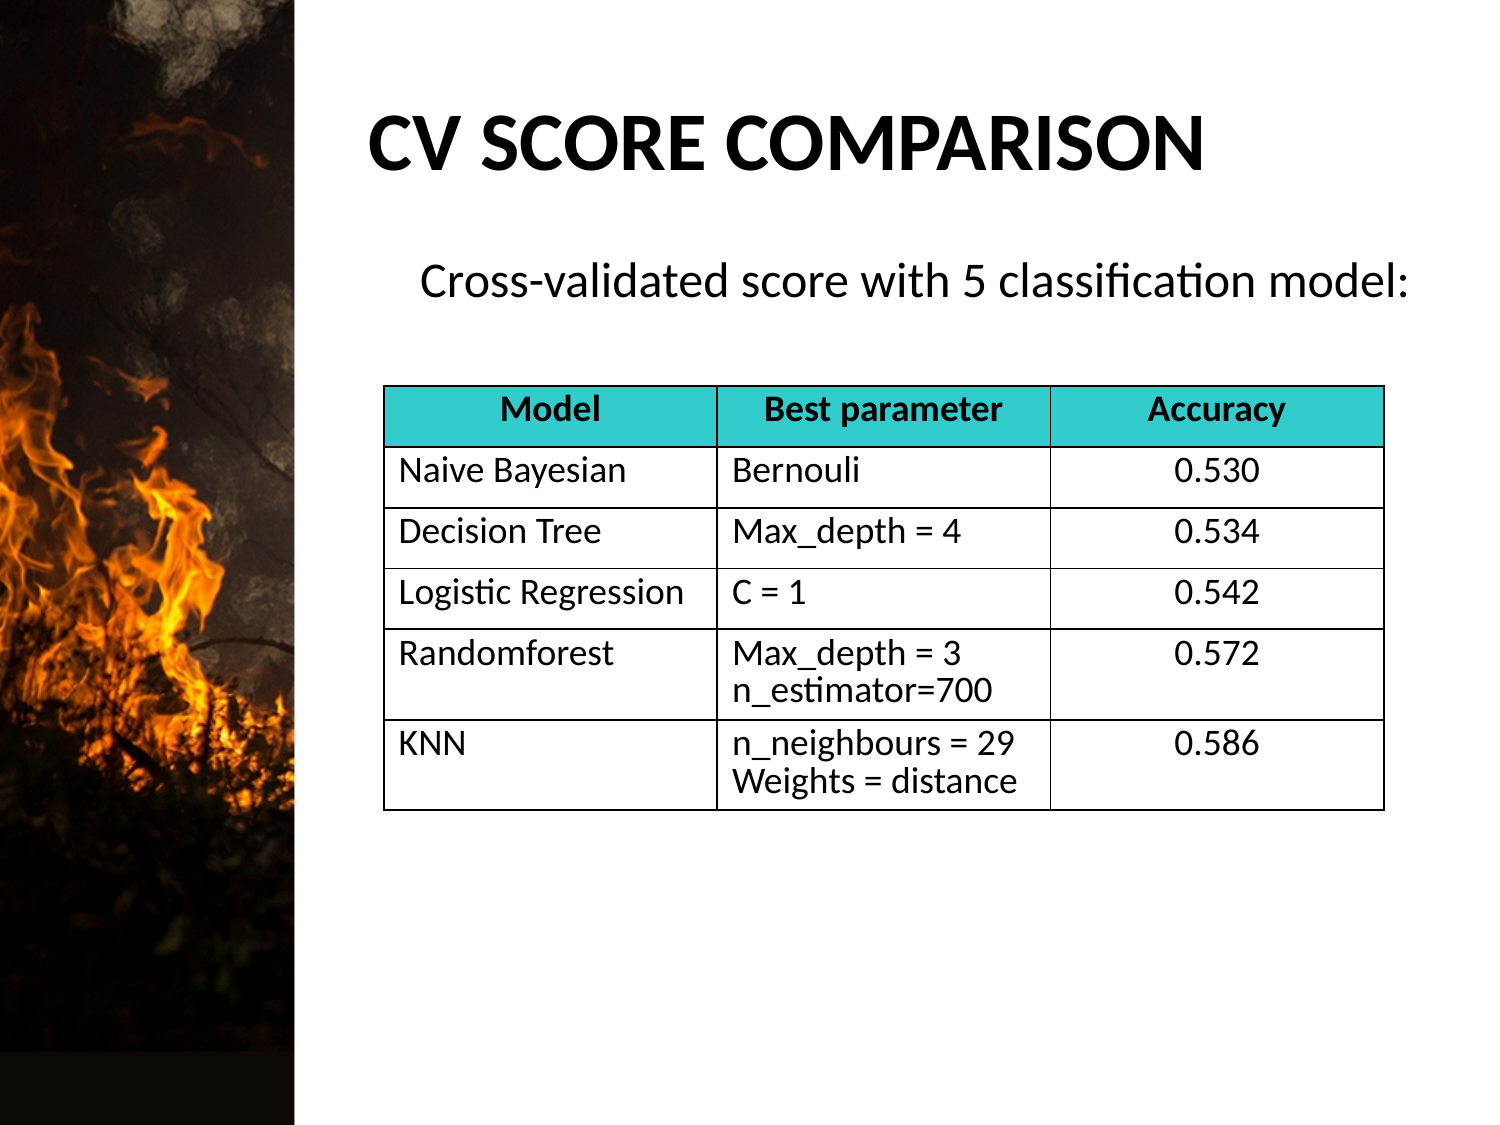

# CV SCORE COMPARISON

Cross-validated score with 5 classification model:

| Model | Best parameter | Accuracy |
| --- | --- | --- |
| Naive Bayesian | Bernouli | 0.530 |
| Decision Tree | Max\_depth = 4 | 0.534 |
| Logistic Regression | C = 1 | 0.542 |
| Randomforest | Max\_depth = 3 n\_estimator=700 | 0.572 |
| KNN | n\_neighbours = 29 Weights = distance | 0.586 |